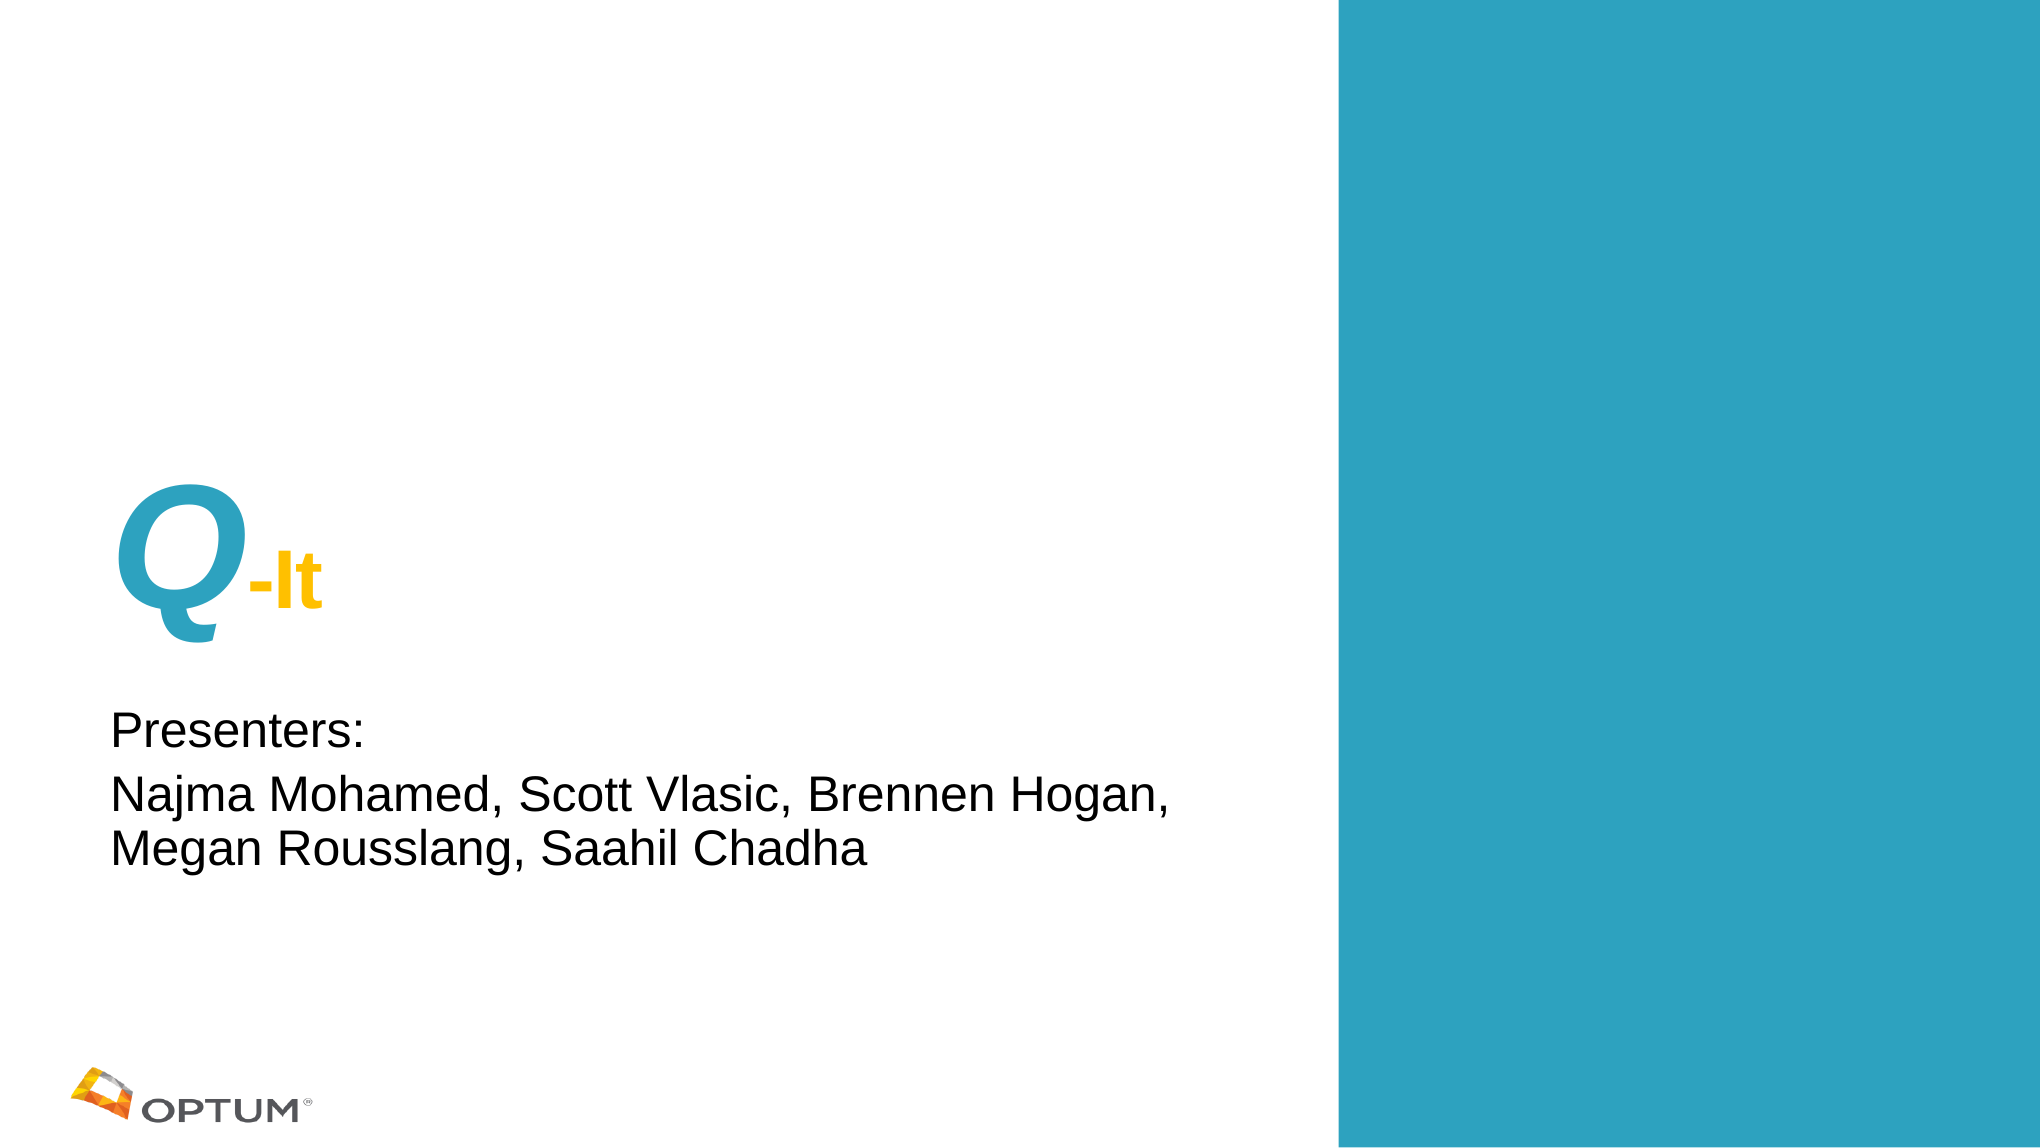

# Q-It
Presenters:
Najma Mohamed, Scott Vlasic, Brennen Hogan, Megan Rousslang, Saahil Chadha